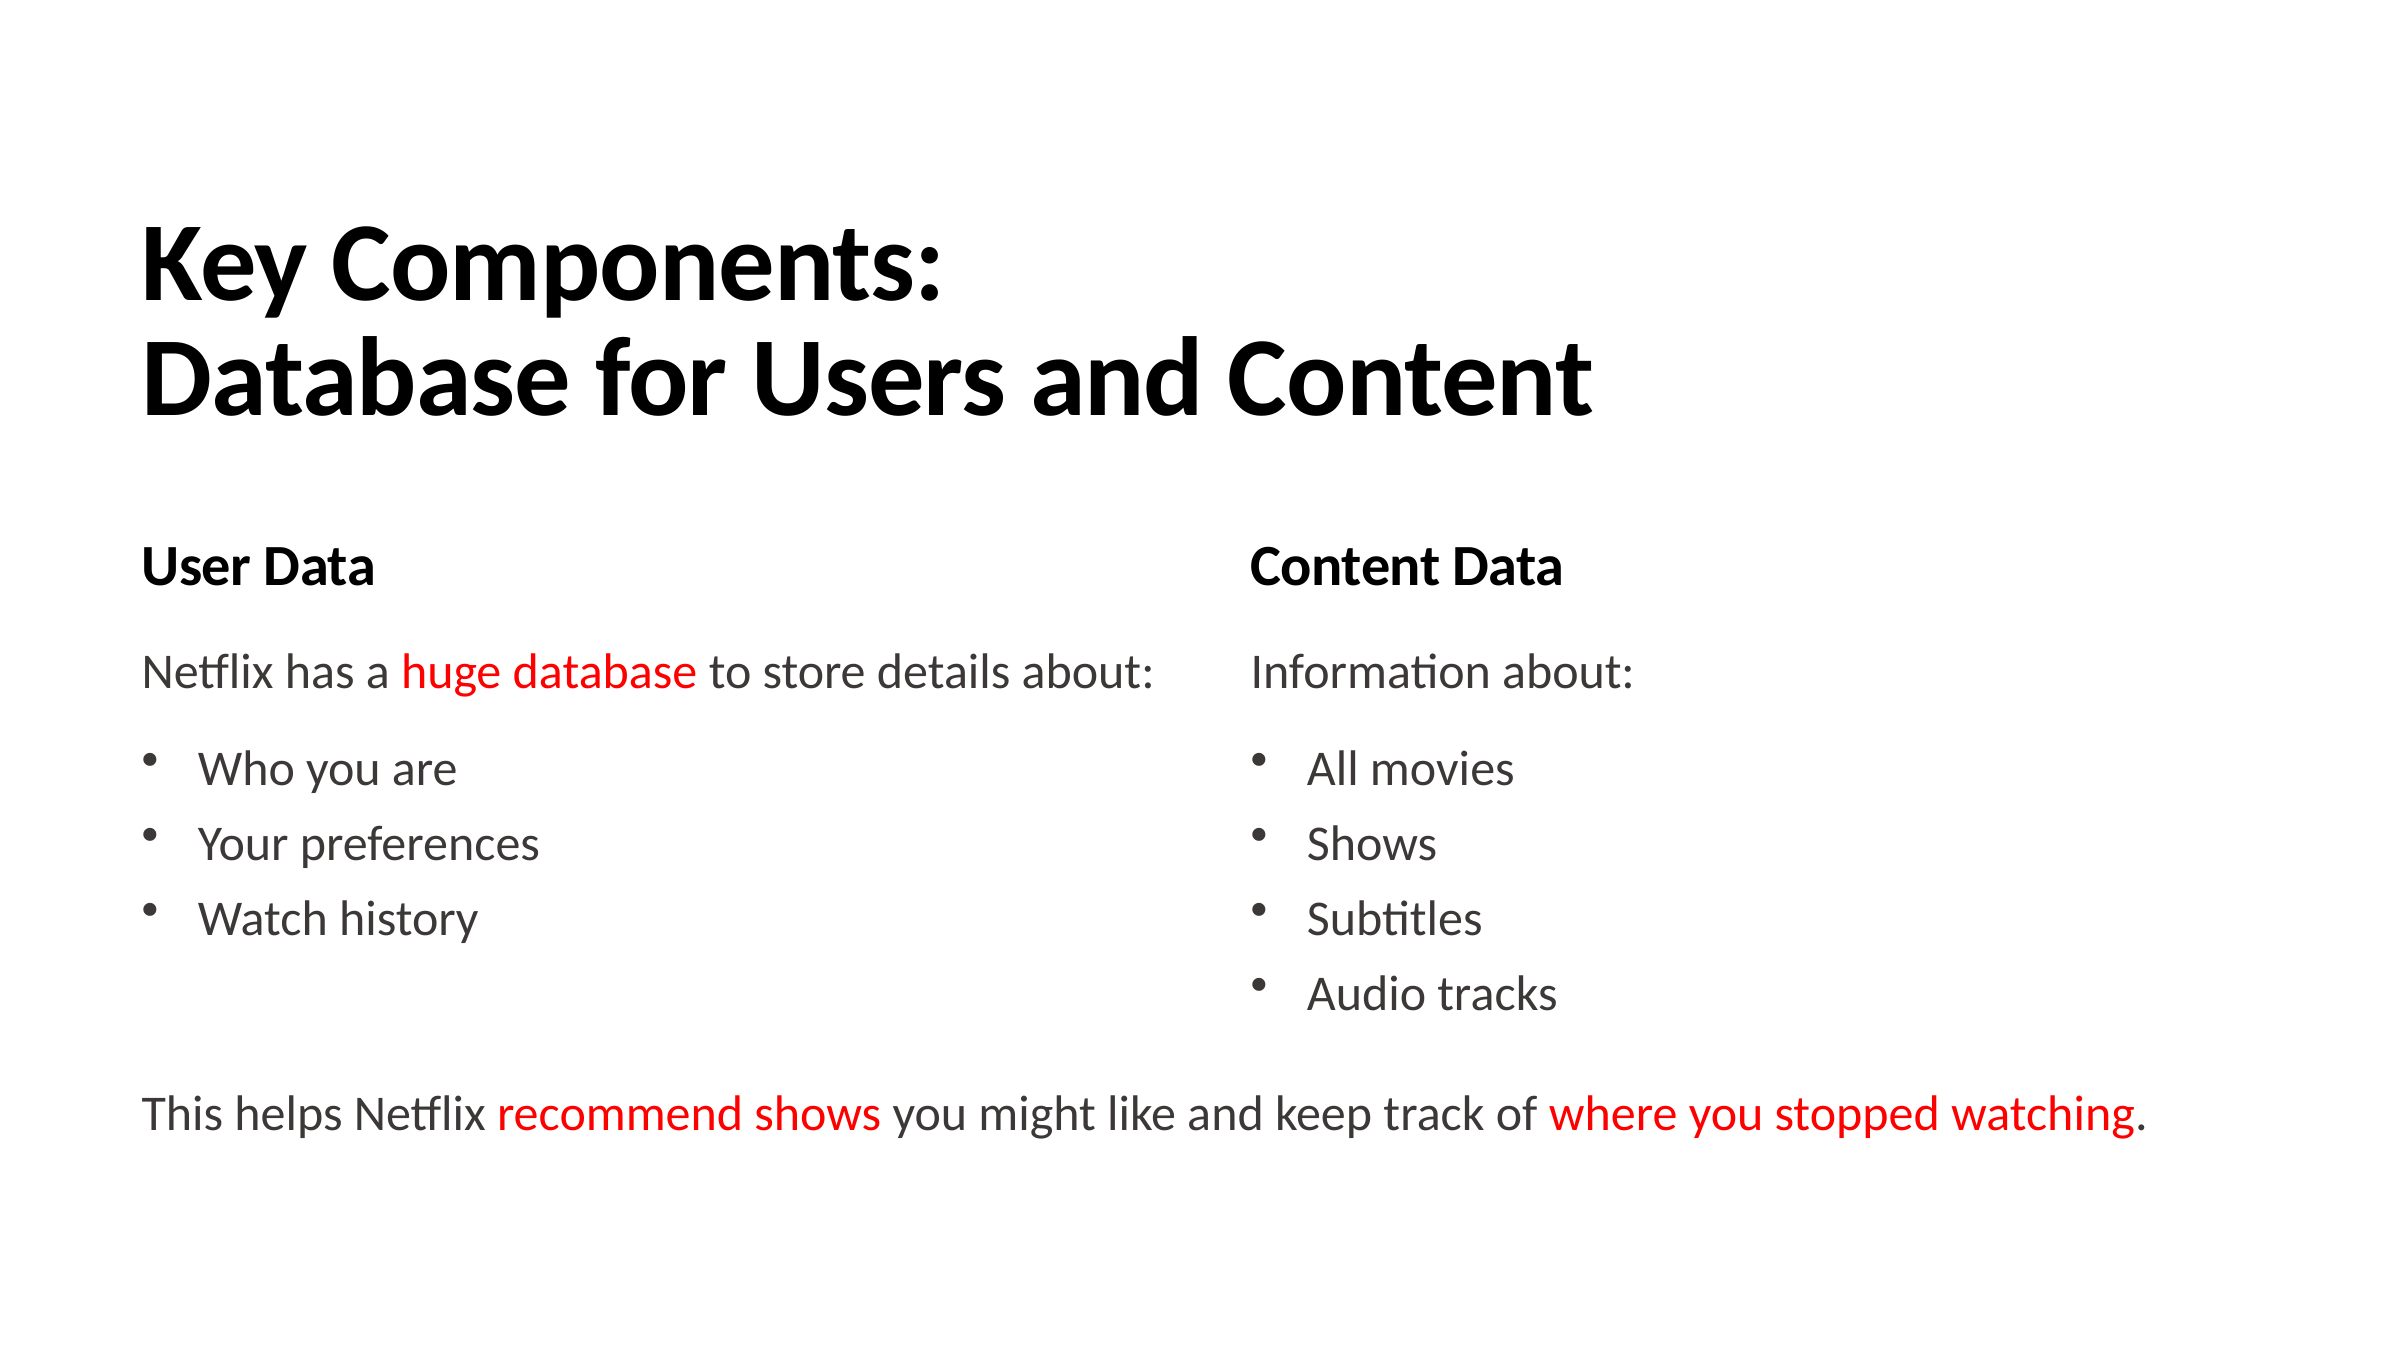

Key Components:
Database for Users and Content
User Data
Content Data
Netflix has a huge database to store details about:
Information about:
Who you are
All movies
Your preferences
Shows
Watch history
Subtitles
Audio tracks
This helps Netflix recommend shows you might like and keep track of where you stopped watching.